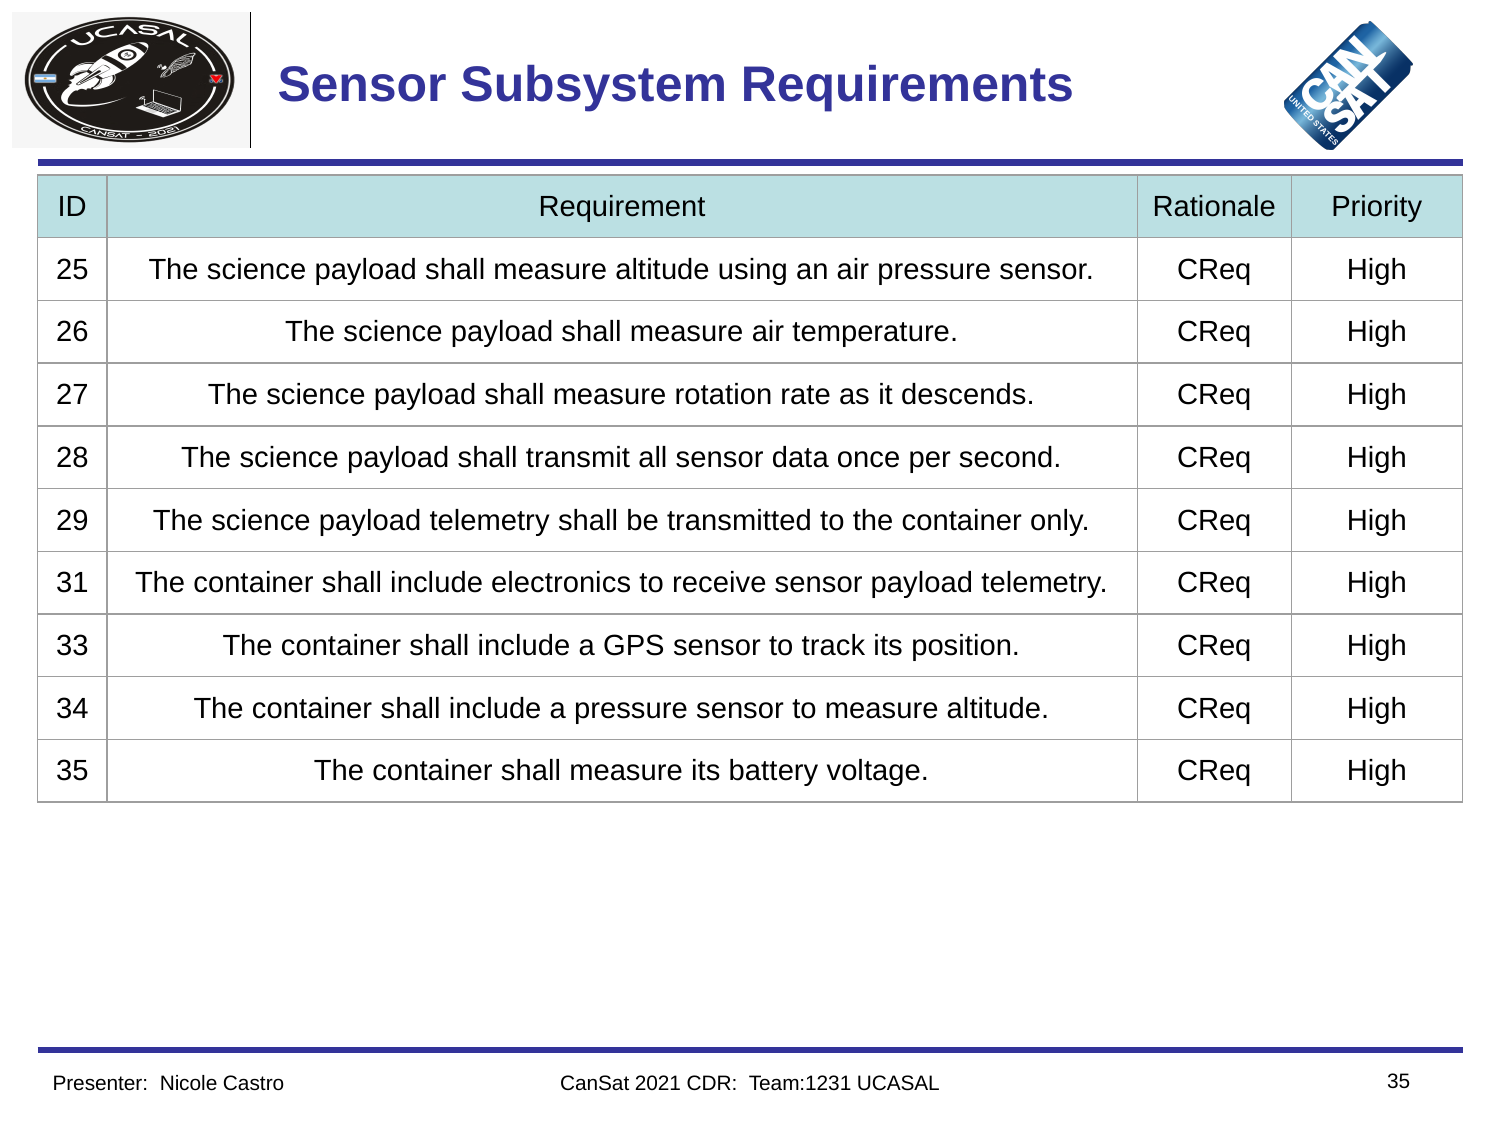

# Sensor Subsystem Requirements
| ID | Requirement | Rationale | Priority |
| --- | --- | --- | --- |
| 25 | The science payload shall measure altitude using an air pressure sensor. | CReq | High |
| 26 | The science payload shall measure air temperature. | CReq | High |
| 27 | The science payload shall measure rotation rate as it descends. | CReq | High |
| 28 | The science payload shall transmit all sensor data once per second. | CReq | High |
| 29 | The science payload telemetry shall be transmitted to the container only. | CReq | High |
| 31 | The container shall include electronics to receive sensor payload telemetry. | CReq | High |
| 33 | The container shall include a GPS sensor to track its position. | CReq | High |
| 34 | The container shall include a pressure sensor to measure altitude. | CReq | High |
| 35 | The container shall measure its battery voltage. | CReq | High |
35
Presenter:  Nicole Castro
CanSat 2021 CDR:  Team:1231 UCASAL